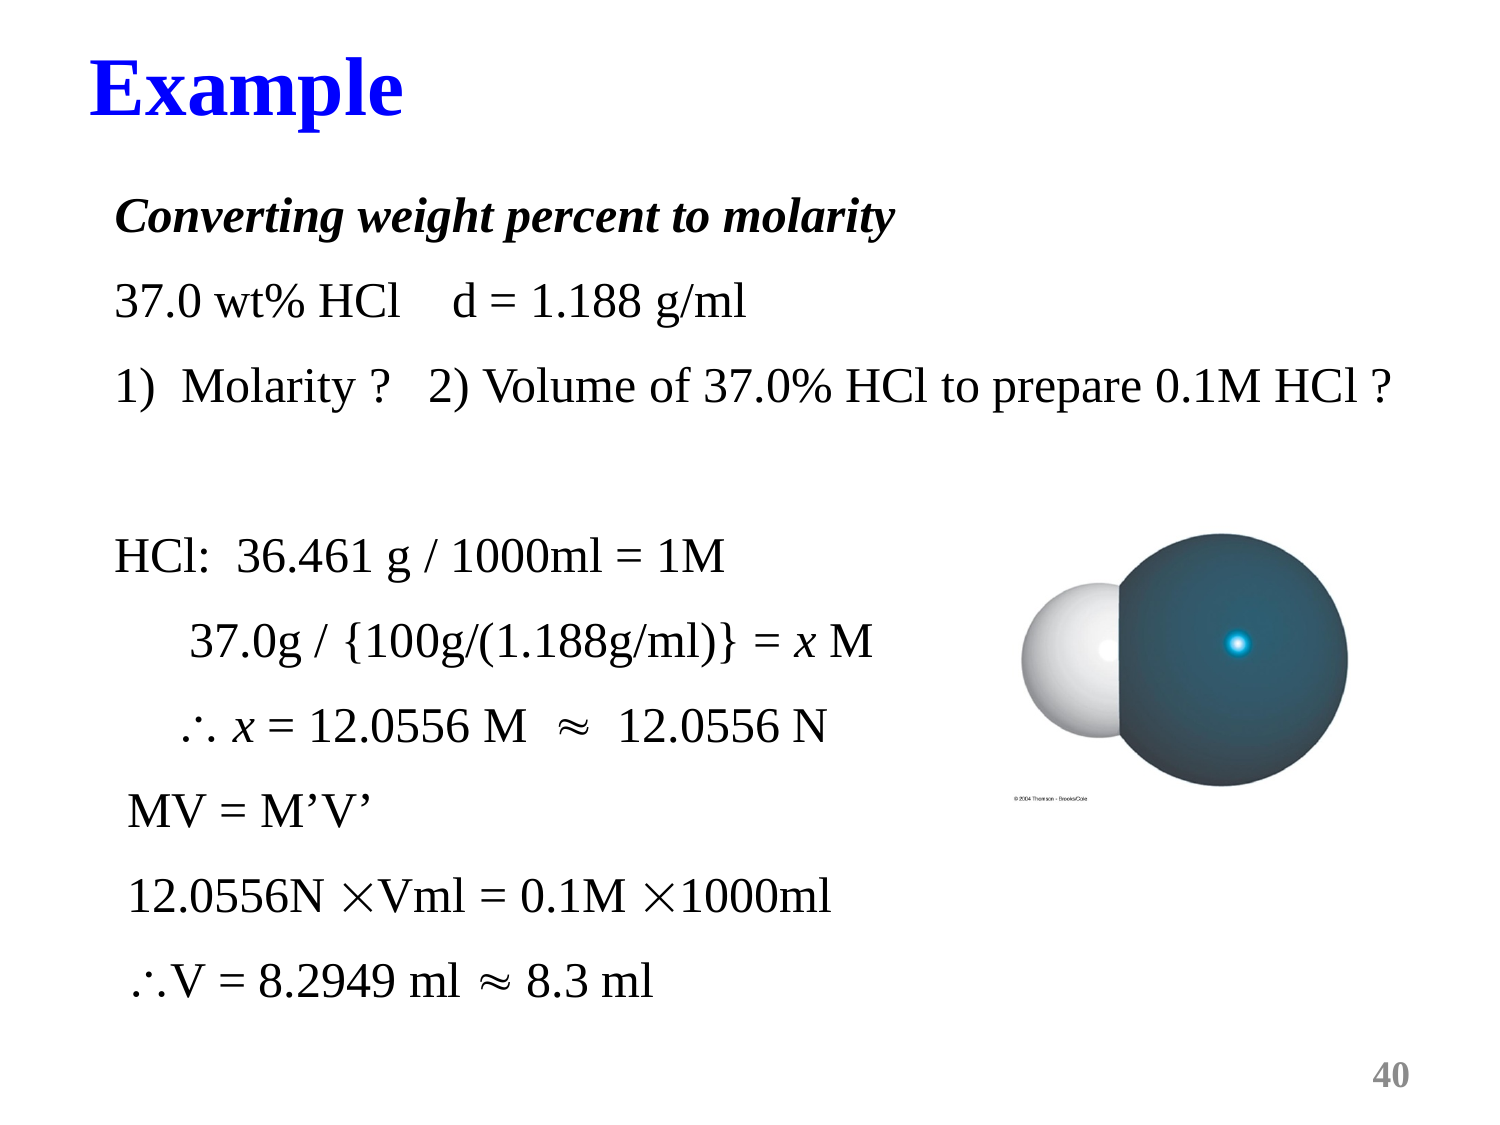

Example
Converting weight percent to molarity
37.0 wt% HCl    d = 1.188 g/ml
1)  Molarity ?   2) Volume of 37.0% HCl to prepare 0.1M HCl ?

HCl:  36.461 g / 1000ml = 1M
      37.0g / {100g/(1.188g/ml)} = x M
     ∴ x = 12.0556 M  ≈  12.0556 N
 MV = M’V’
 12.0556N ×Vml = 0.1M ×1000ml
 ∴V = 8.2949 ml ≈ 8.3 ml

40